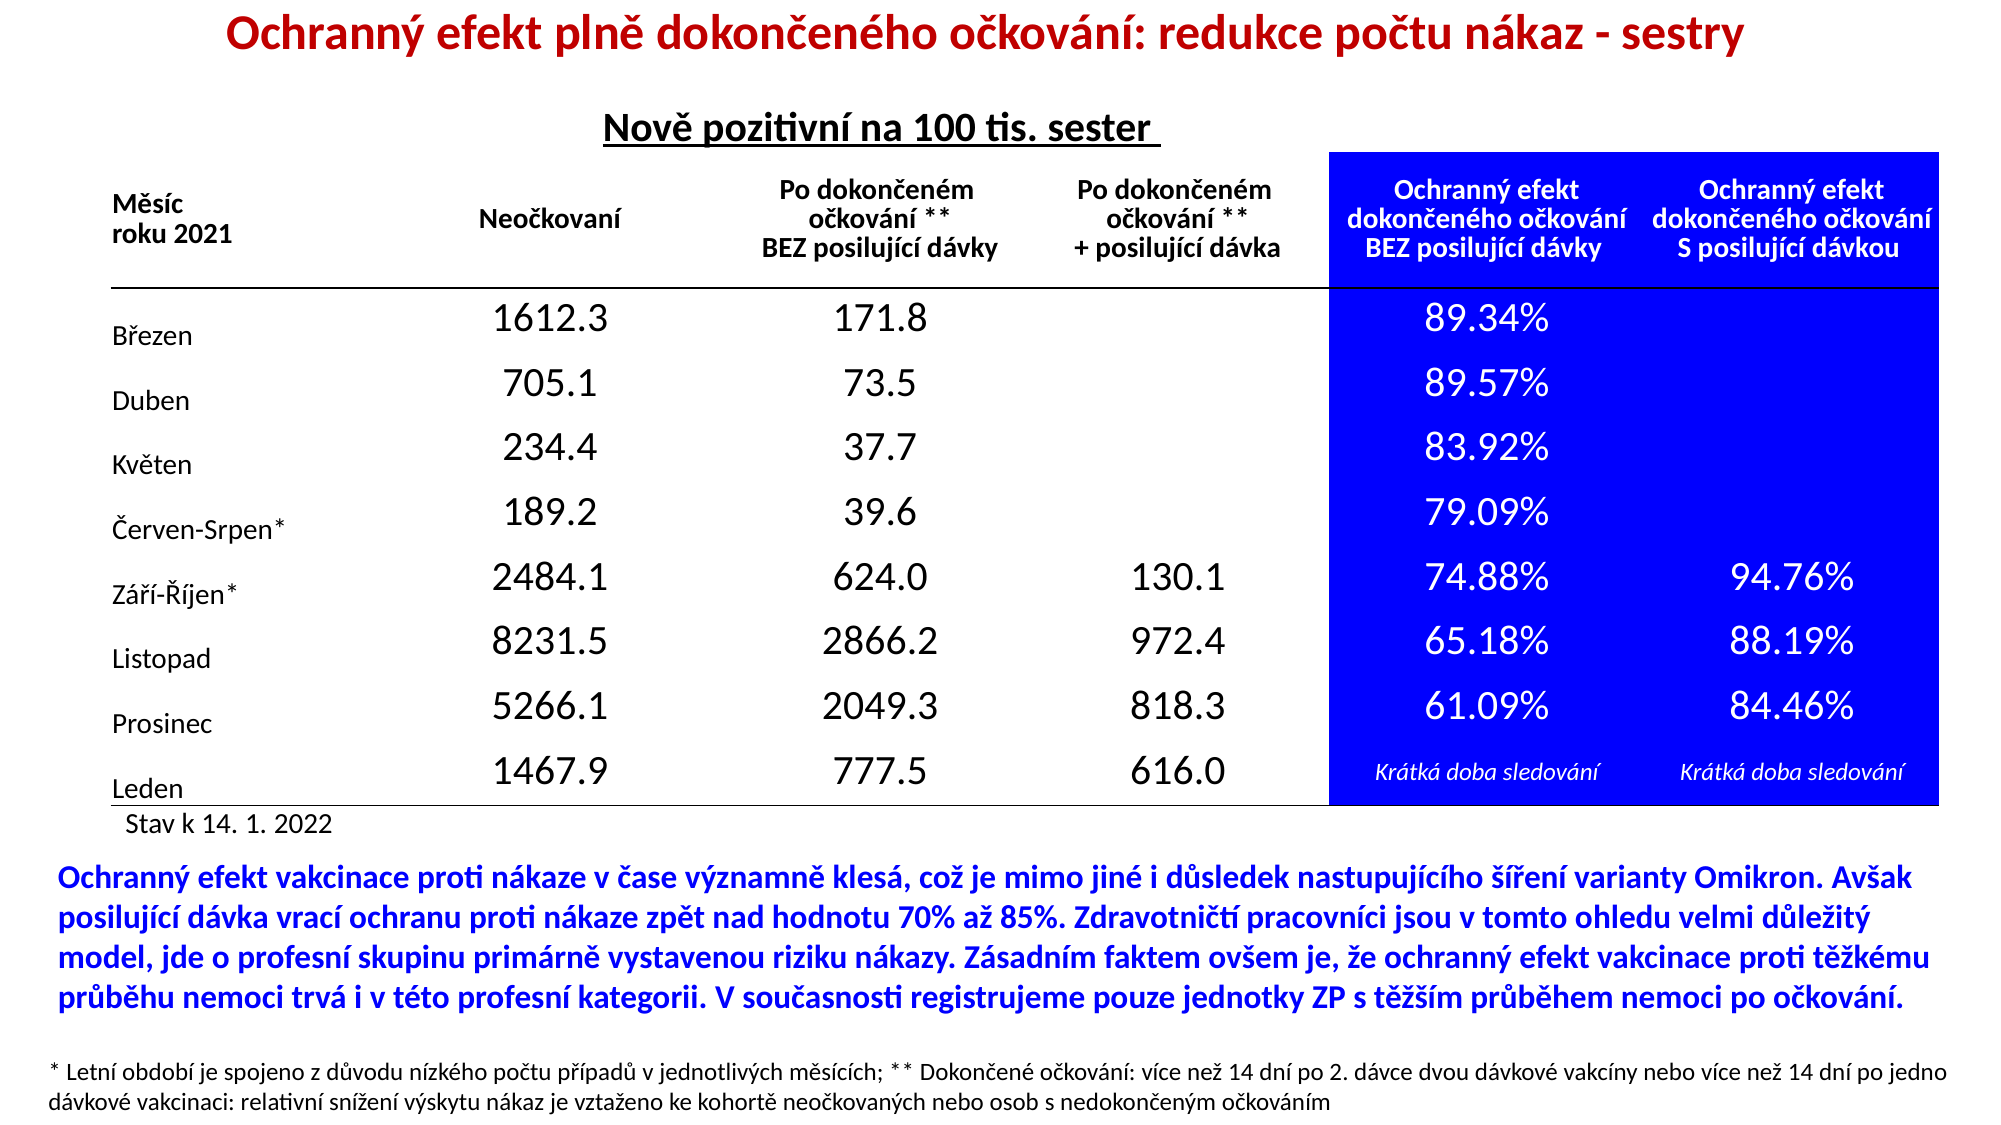

Ochranný efekt plně dokončeného očkování: redukce počtu nákaz - sestry
|  |  |  |  |  |  |
| --- | --- | --- | --- | --- | --- |
| Měsíc roku 2021 | Neočkovaní | Po dokončeném očkování \*\* BEZ posilující dávky | Po dokončeném očkování \*\* + posilující dávka | Ochranný efekt dokončeného očkování BEZ posilující dávky | Ochranný efekt dokončeného očkování S posilující dávkou |
| Březen | 1612.3 | 171.8 |  | 89.34% |  |
| Duben | 705.1 | 73.5 |  | 89.57% |  |
| Květen | 234.4 | 37.7 |  | 83.92% |  |
| Červen-Srpen\* | 189.2 | 39.6 |  | 79.09% |  |
| Září-Říjen\* | 2484.1 | 624.0 | 130.1 | 74.88% | 94.76% |
| Listopad | 8231.5 | 2866.2 | 972.4 | 65.18% | 88.19% |
| Prosinec | 5266.1 | 2049.3 | 818.3 | 61.09% | 84.46% |
| Leden | 1467.9 | 777.5 | 616.0 | Krátká doba sledování | Krátká doba sledování |
Nově pozitivní na 100 tis. sester
Stav k 14. 1. 2022
Ochranný efekt vakcinace proti nákaze v čase významně klesá, což je mimo jiné i důsledek nastupujícího šíření varianty Omikron. Avšak posilující dávka vrací ochranu proti nákaze zpět nad hodnotu 70% až 85%. Zdravotničtí pracovníci jsou v tomto ohledu velmi důležitý model, jde o profesní skupinu primárně vystavenou riziku nákazy. Zásadním faktem ovšem je, že ochranný efekt vakcinace proti těžkému průběhu nemoci trvá i v této profesní kategorii. V současnosti registrujeme pouze jednotky ZP s těžším průběhem nemoci po očkování.
* Letní období je spojeno z důvodu nízkého počtu případů v jednotlivých měsících; ** Dokončené očkování: více než 14 dní po 2. dávce dvou dávkové vakcíny nebo více než 14 dní po jedno dávkové vakcinaci: relativní snížení výskytu nákaz je vztaženo ke kohortě neočkovaných nebo osob s nedokončeným očkováním